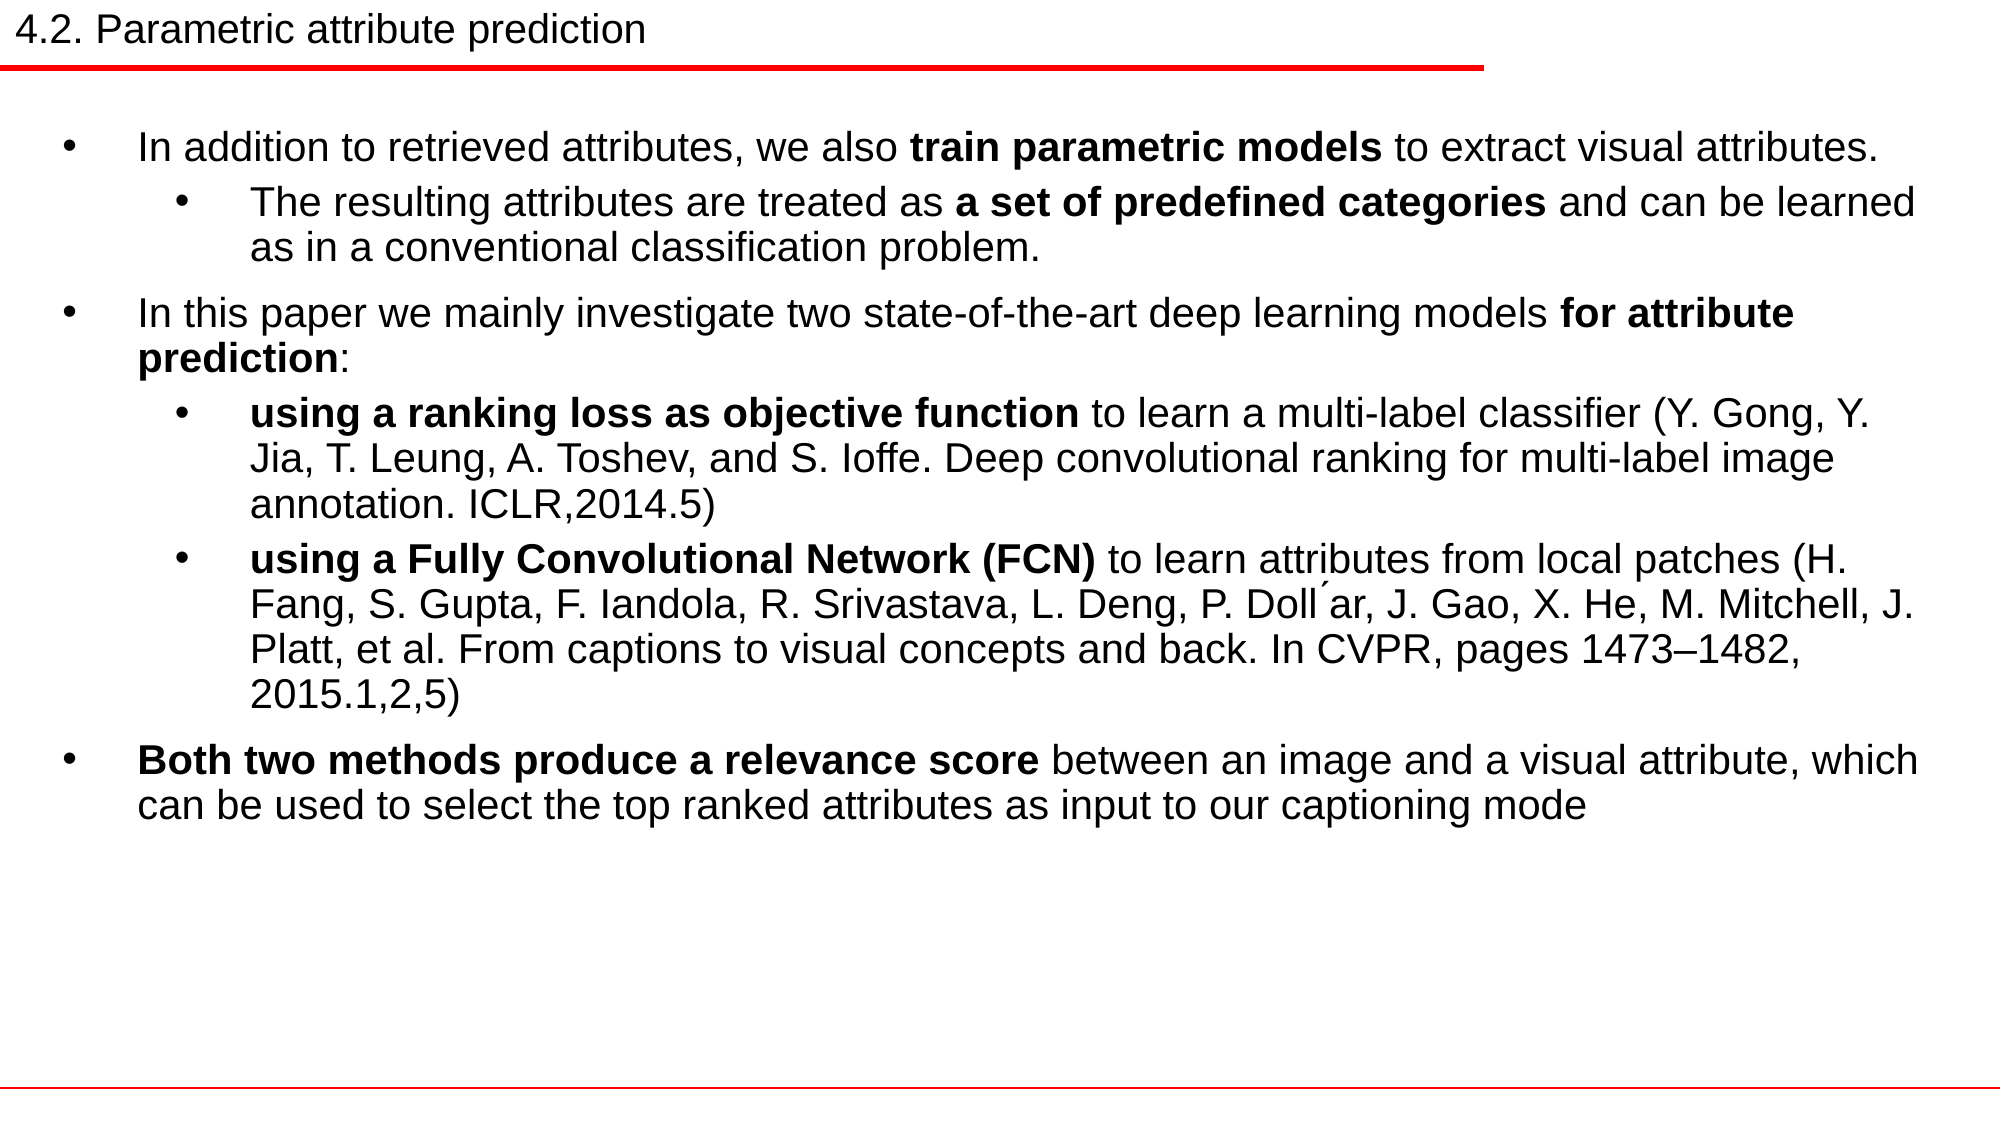

4.2. Parametric attribute prediction
In addition to retrieved attributes, we also train parametric models to extract visual attributes.
The resulting attributes are treated as a set of predefined categories and can be learned as in a conventional classification problem.
In this paper we mainly investigate two state-of-the-art deep learning models for attribute prediction:
using a ranking loss as objective function to learn a multi-label classifier (Y. Gong, Y. Jia, T. Leung, A. Toshev, and S. Ioffe. Deep convolutional ranking for multi-label image annotation. ICLR,2014.5)
using a Fully Convolutional Network (FCN) to learn attributes from local patches (H. Fang, S. Gupta, F. Iandola, R. Srivastava, L. Deng, P. Doll ́ar, J. Gao, X. He, M. Mitchell, J. Platt, et al. From captions to visual concepts and back. In CVPR, pages 1473–1482, 2015.1,2,5)
Both two methods produce a relevance score between an image and a visual attribute, which can be used to select the top ranked attributes as input to our captioning mode